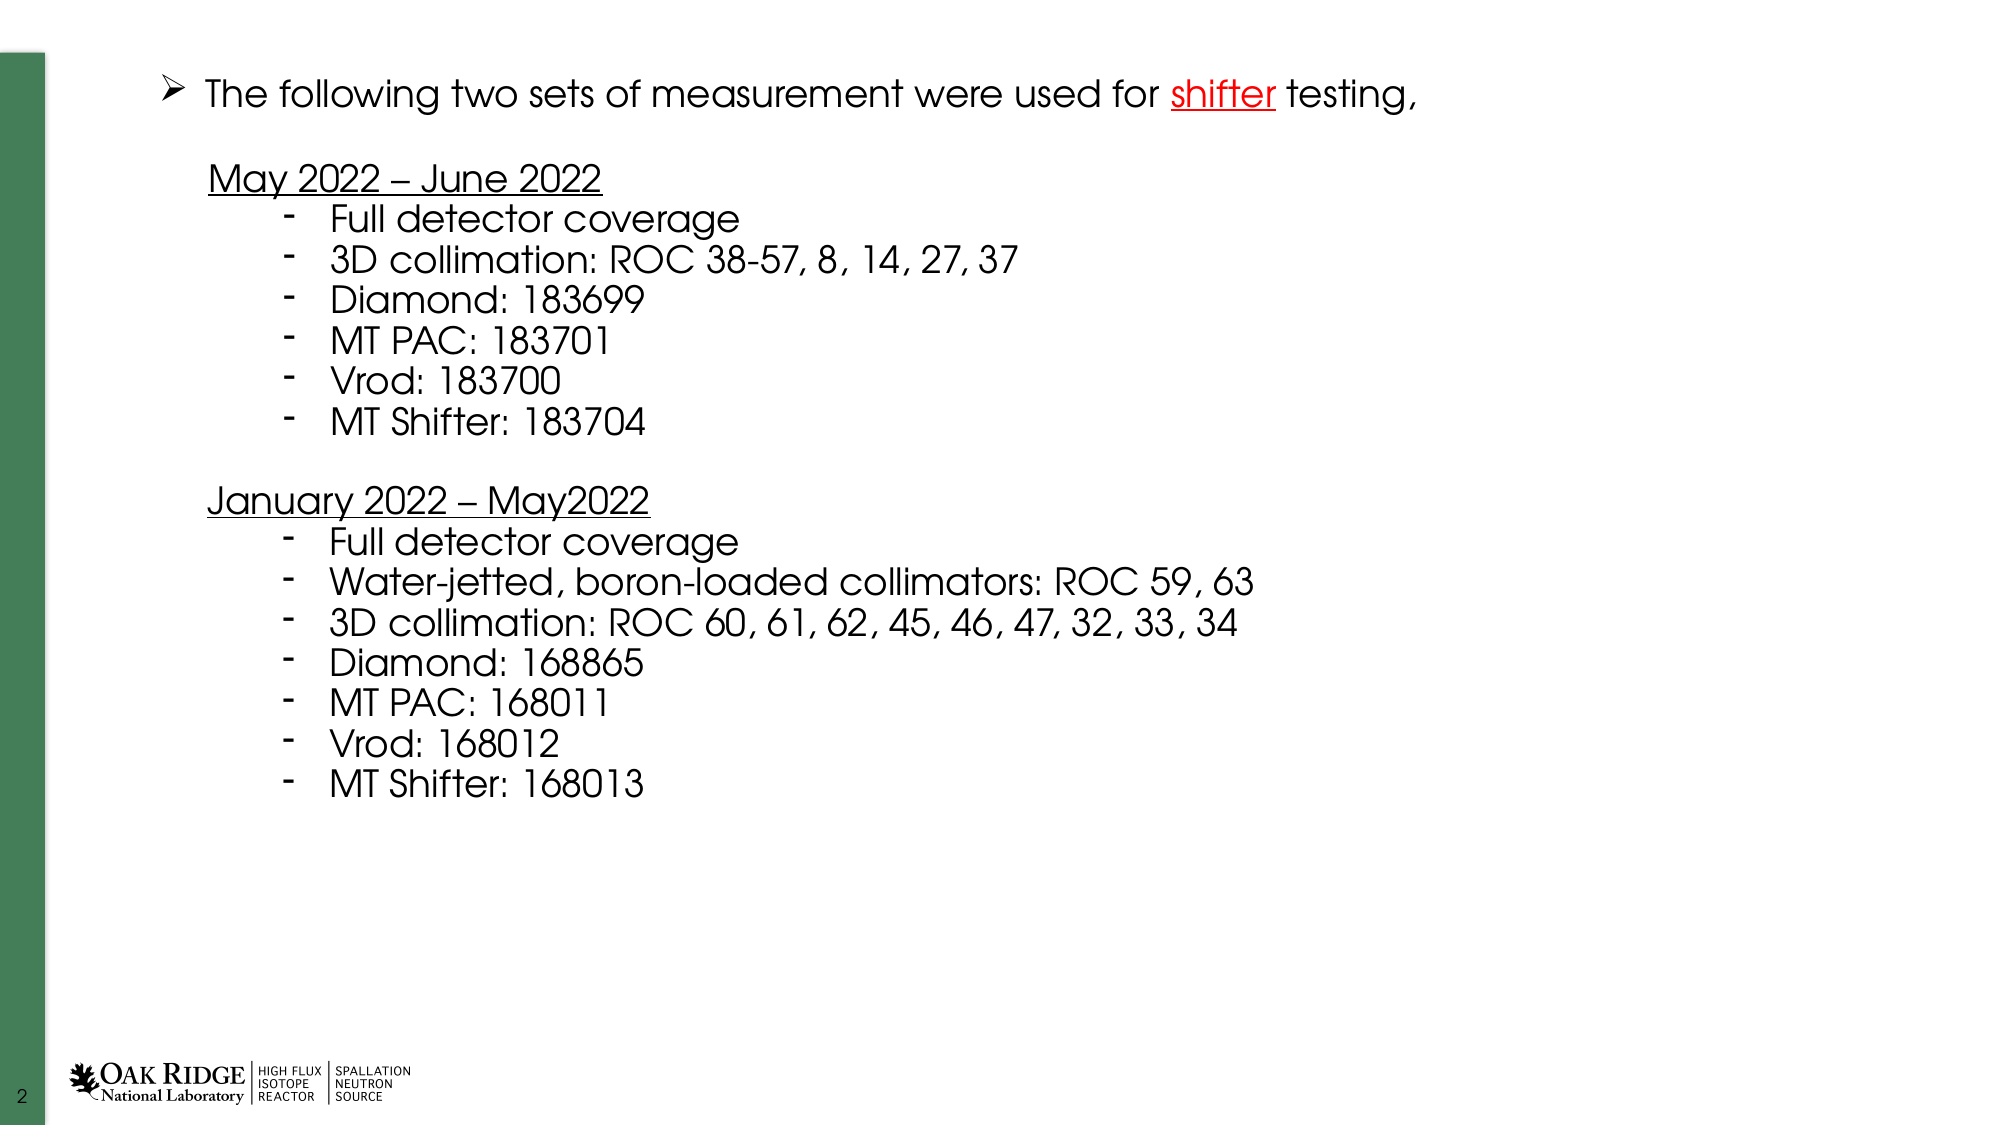

The following two sets of measurement were used for shifter testing,
May 2022 – June 2022
Full detector coverage
3D collimation: ROC 38-57, 8, 14, 27, 37
Diamond: 183699
MT PAC: 183701
Vrod: 183700
MT Shifter: 183704
January 2022 – May2022
Full detector coverage
Water-jetted, boron-loaded collimators: ROC 59, 63
3D collimation: ROC 60, 61, 62, 45, 46, 47, 32, 33, 34
Diamond: 168865
MT PAC: 168011
Vrod: 168012
MT Shifter: 168013